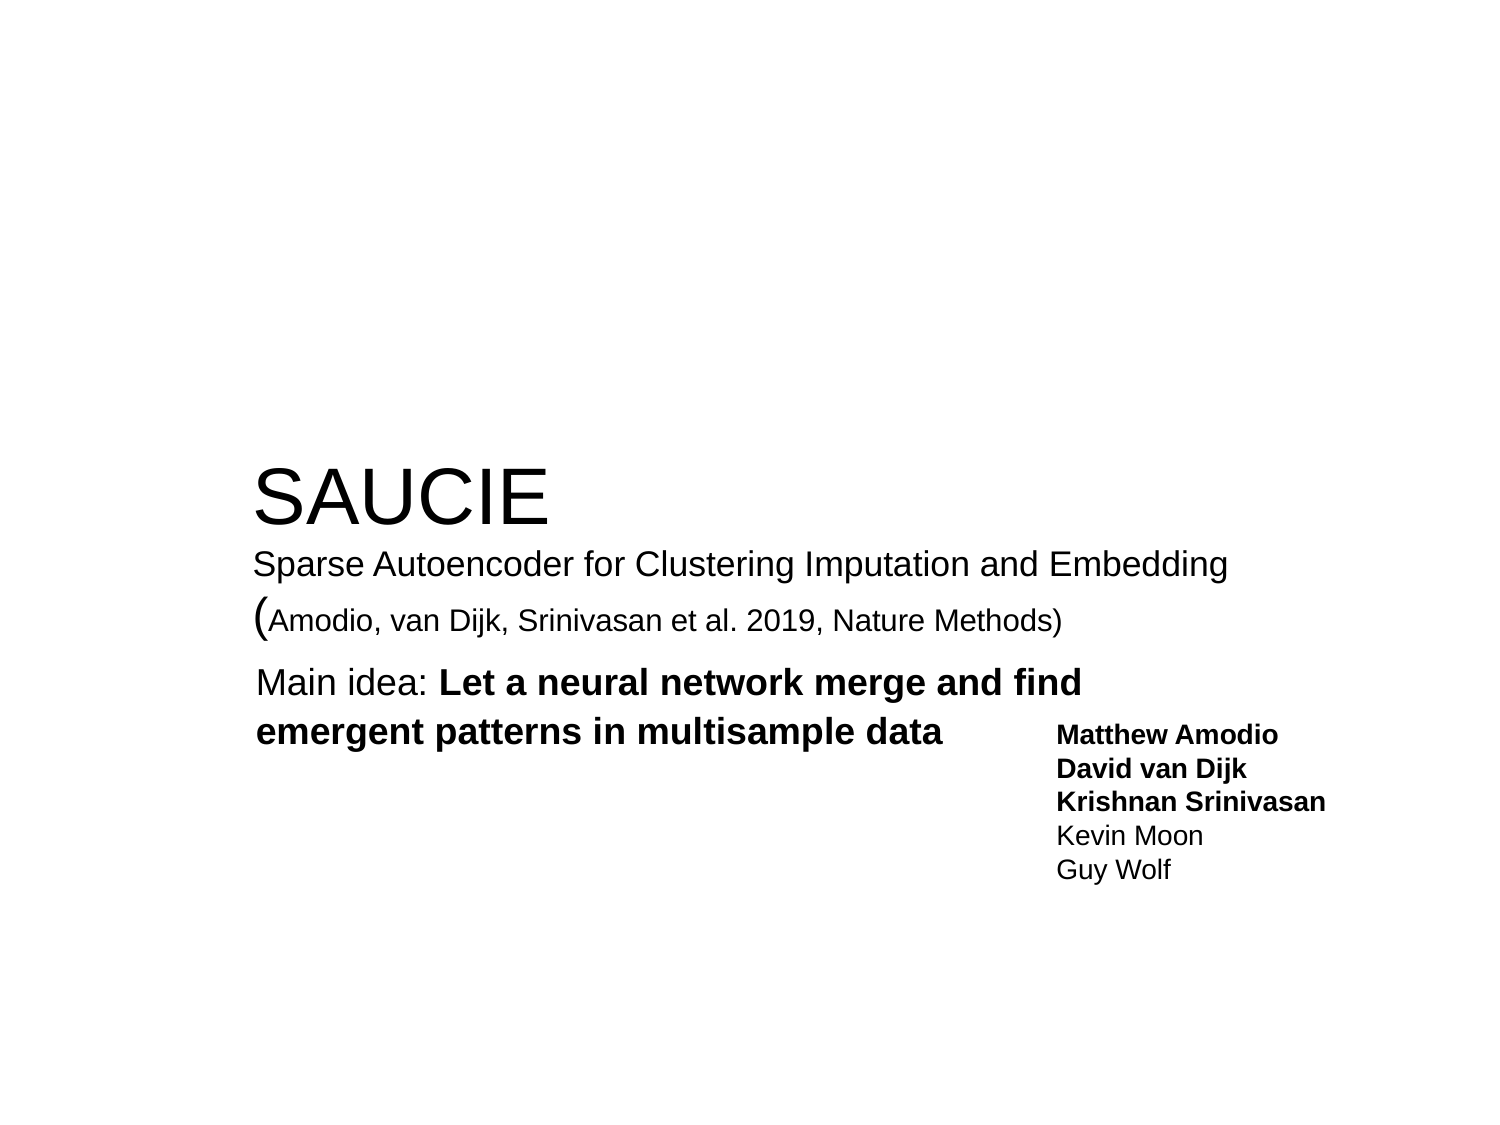

SAUCIE
Sparse Autoencoder for Clustering Imputation and Embedding
(Amodio, van Dijk, Srinivasan et al. 2019, Nature Methods)
Main idea: Let a neural network merge and find emergent patterns in multisample data
Matthew Amodio
David van Dijk
Krishnan Srinivasan
Kevin Moon
Guy Wolf